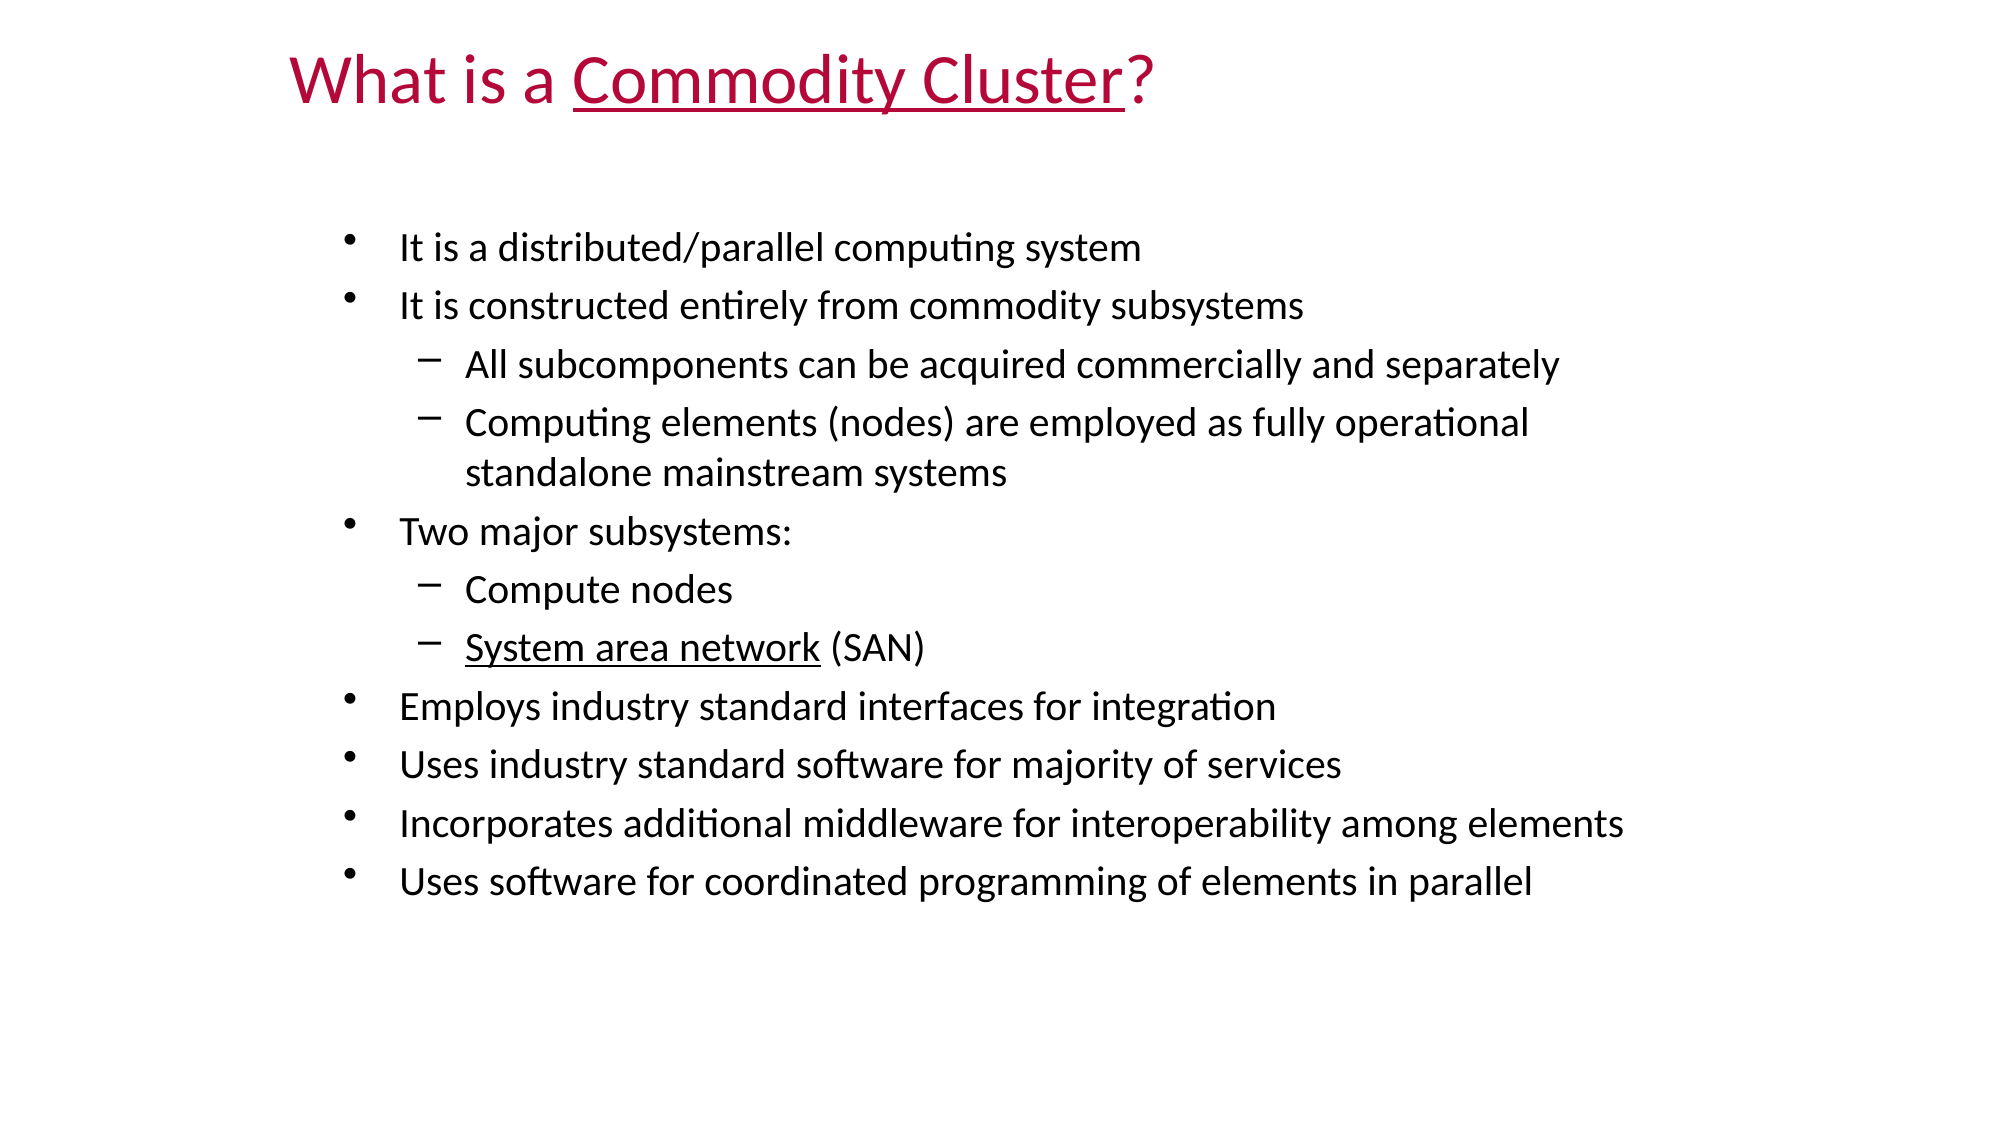

What is a Commodity Cluster?
It is a distributed/parallel computing system
It is constructed entirely from commodity subsystems
All subcomponents can be acquired commercially and separately
Computing elements (nodes) are employed as fully operational standalone mainstream systems
Two major subsystems:
Compute nodes
System area network (SAN)
Employs industry standard interfaces for integration
Uses industry standard software for majority of services
Incorporates additional middleware for interoperability among elements
Uses software for coordinated programming of elements in parallel